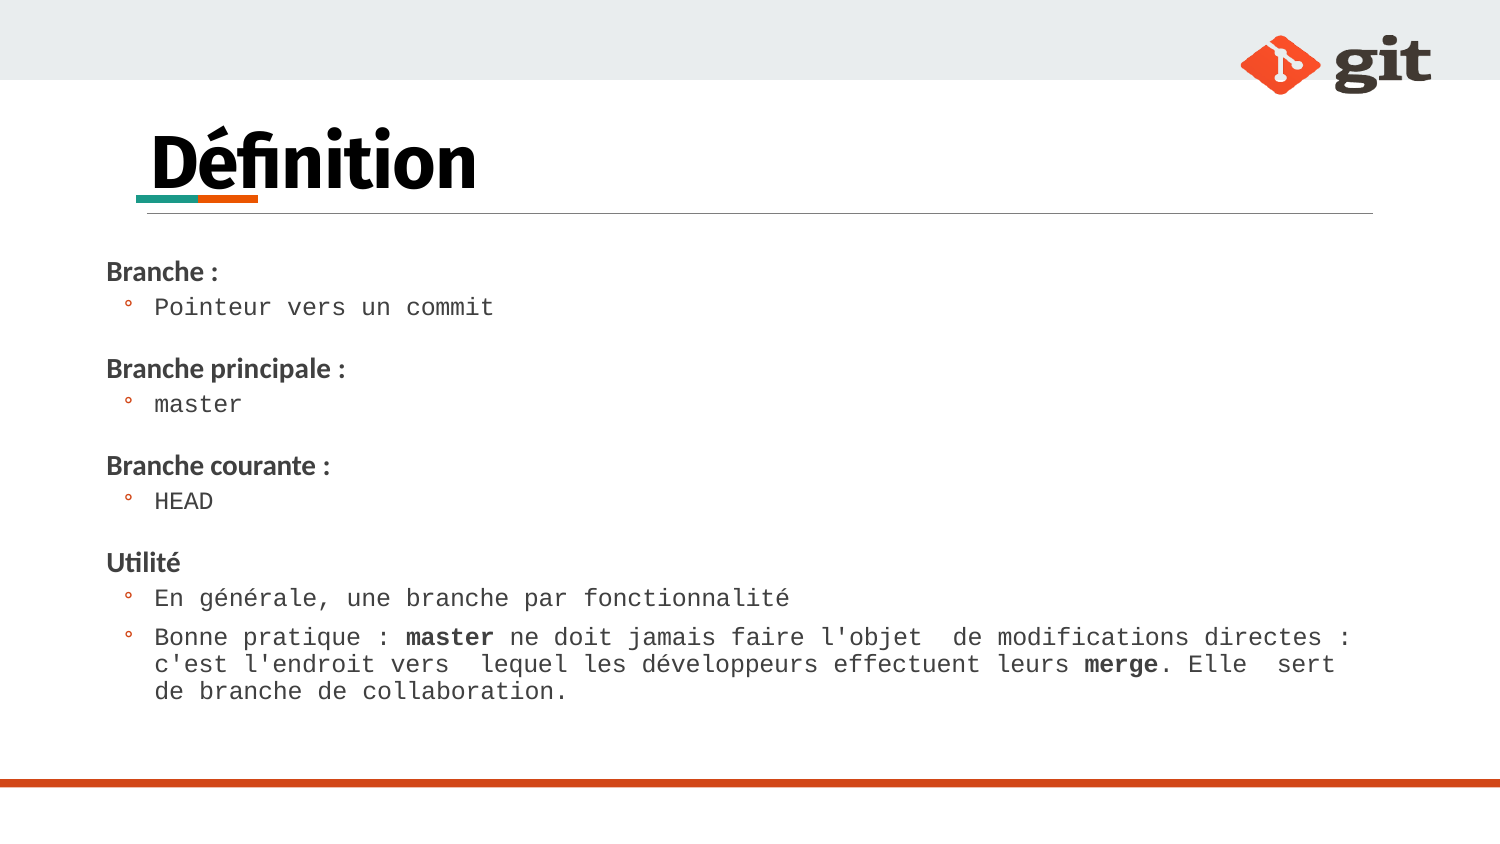

# Définition

Branche :
Pointeur vers un commit
Branche principale :
master
Branche courante :
HEAD
Utilité
En générale, une branche par fonctionnalité
Bonne pratique : master ne doit jamais faire l'objet  de modifications directes : c'est l'endroit vers  lequel les développeurs effectuent leurs merge. Elle  sert de branche de collaboration.

190